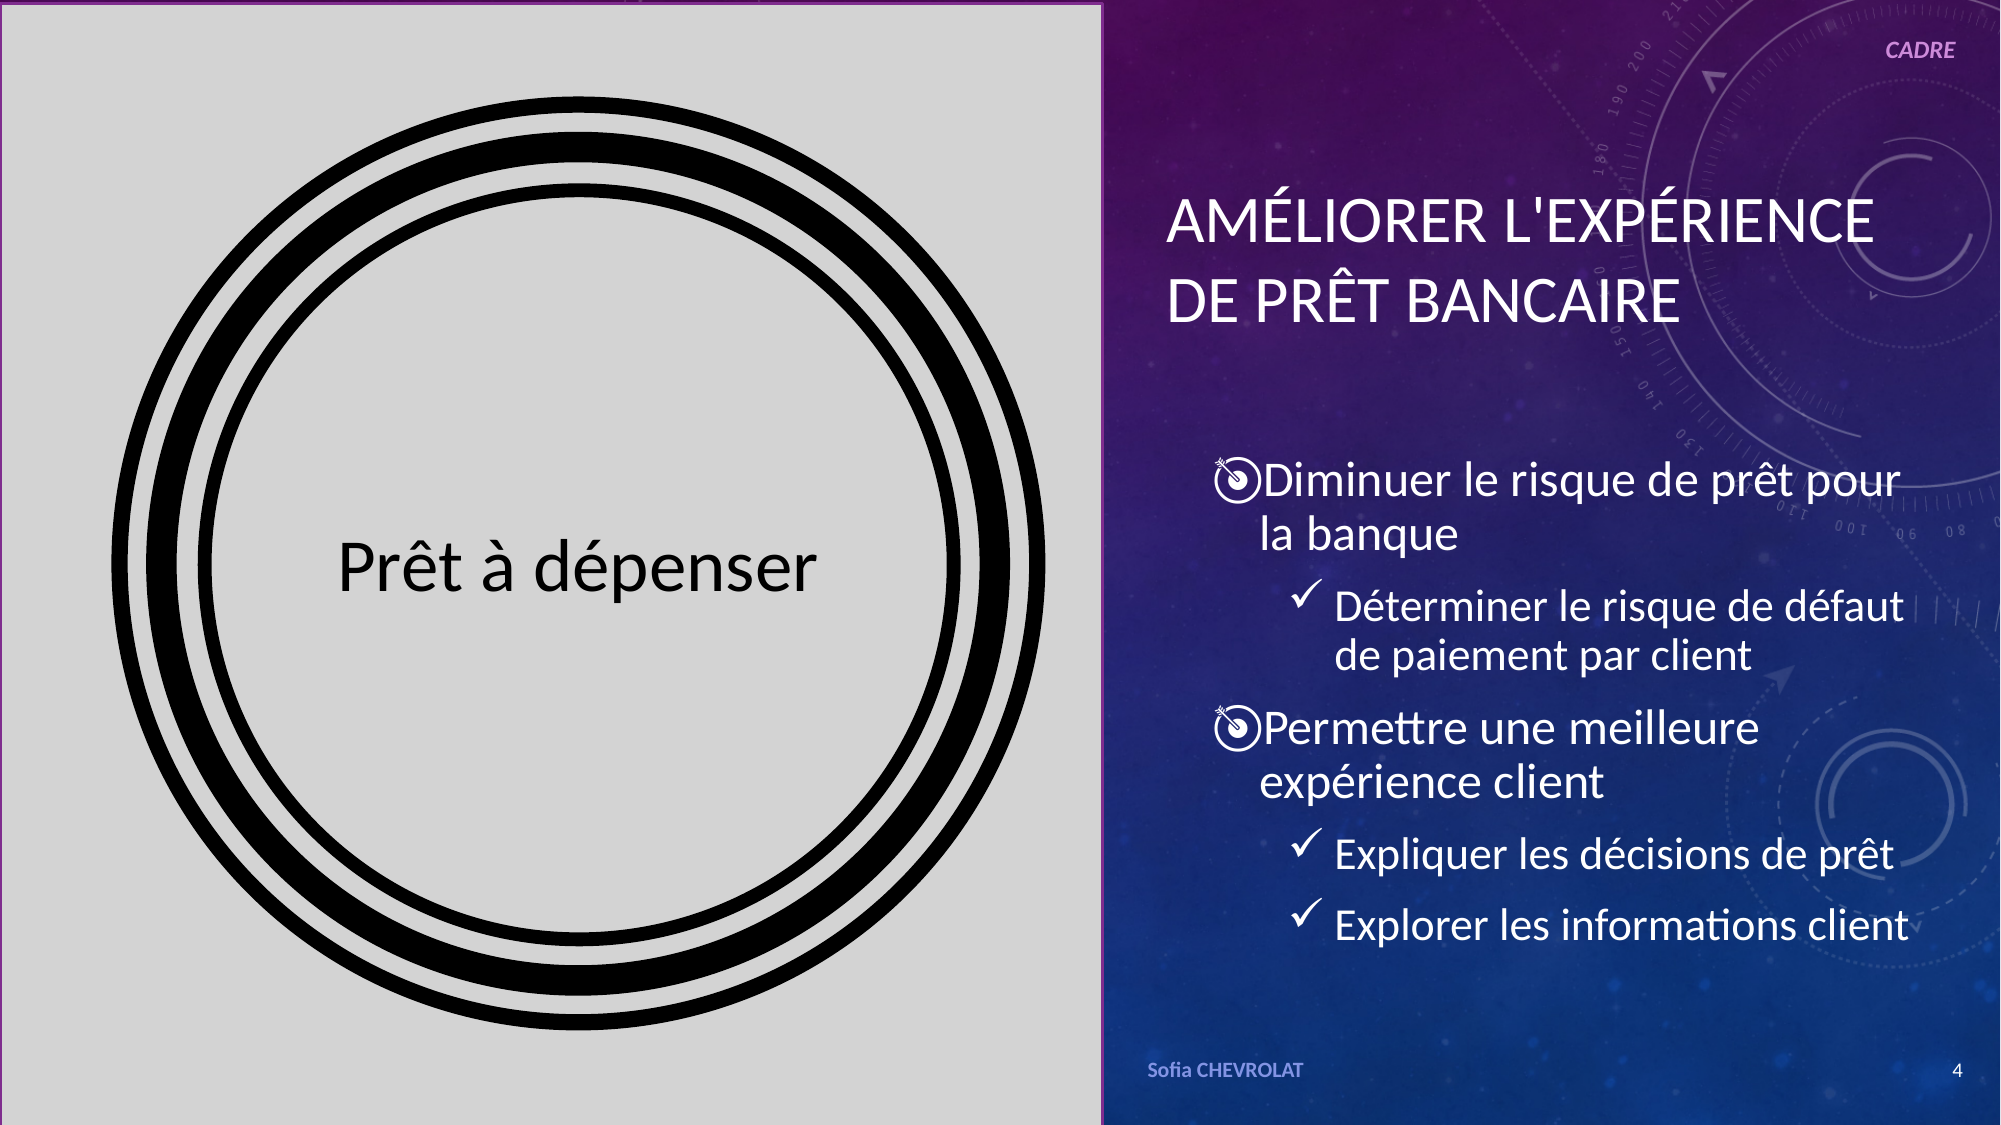

CADRE

# AMÉLIORER L'Expérience DE PRÊT bancaire

Diminuer le risque de prêt pour la banque
Déterminer le risque de défaut de paiement par client
Permettre une meilleure expérience client
Expliquer les décisions de prêt
Explorer les informations client
Prêt à dépenser
Sofia CHEVROLAT
4